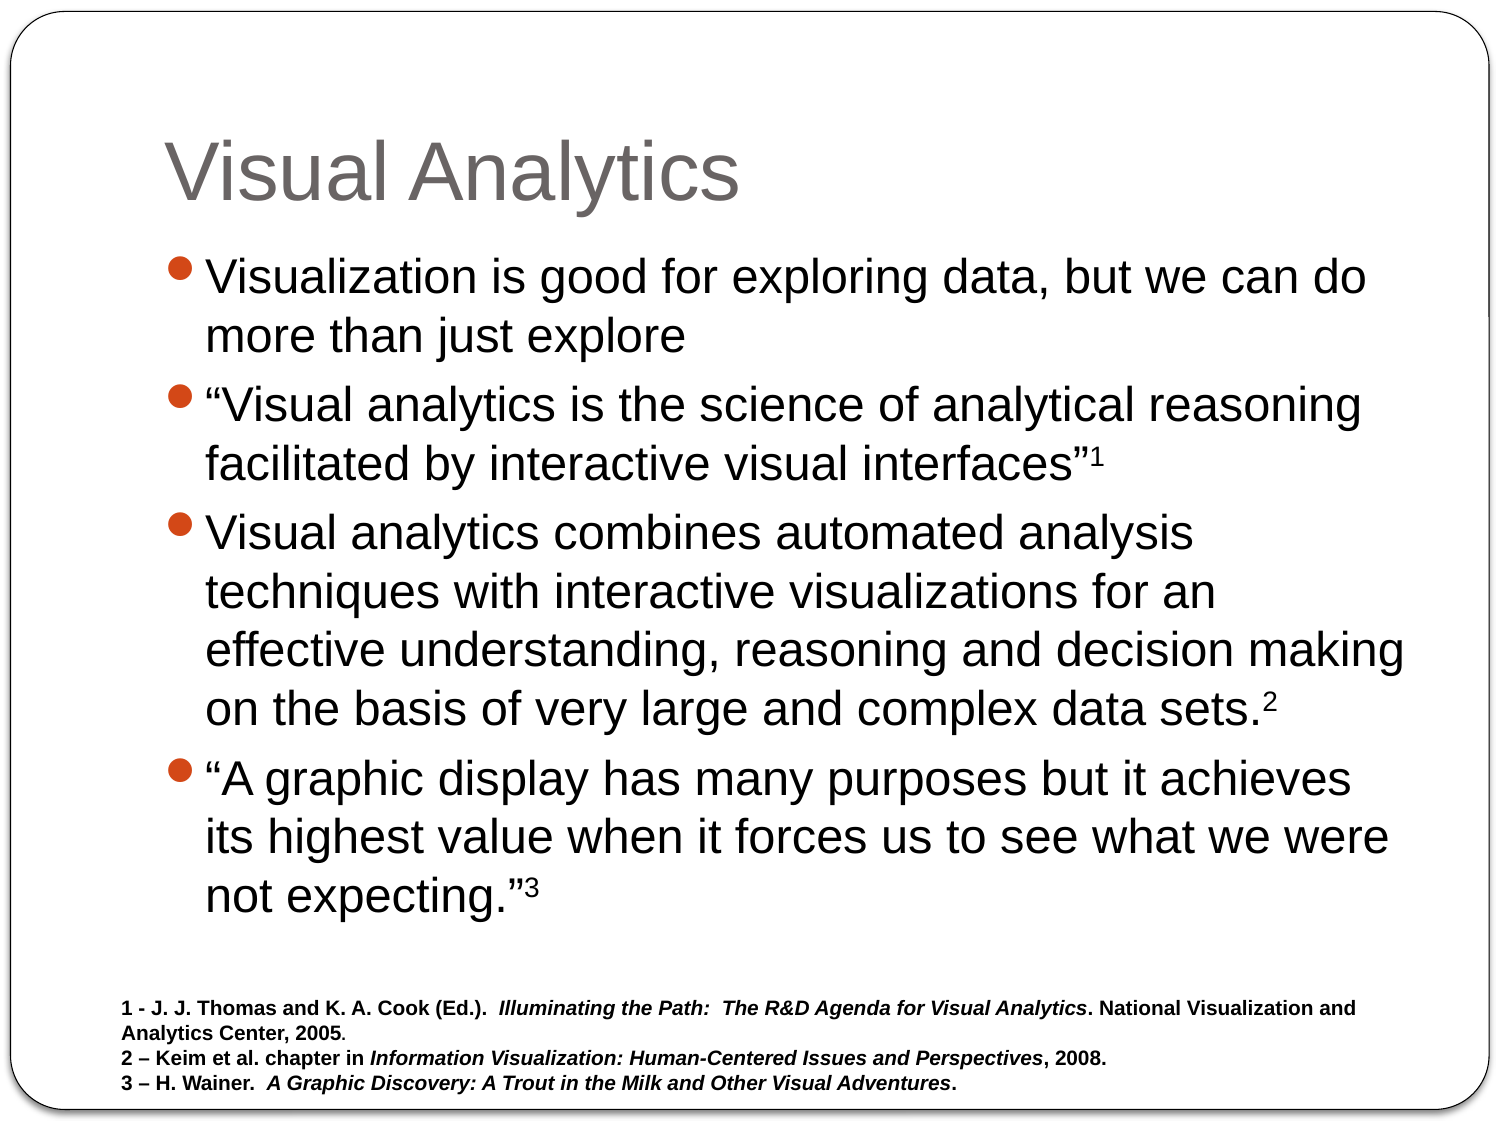

# Visual Analytics
Visualization is good for exploring data, but we can do more than just explore
“Visual analytics is the science of analytical reasoning facilitated by interactive visual interfaces”1
Visual analytics combines automated analysis techniques with interactive visualizations for an effective understanding, reasoning and decision making on the basis of very large and complex data sets.2
“A graphic display has many purposes but it achieves its highest value when it forces us to see what we were not expecting.”3
1 - J. J. Thomas and K. A. Cook (Ed.).  Illuminating the Path:  The R&D Agenda for Visual Analytics. National Visualization and Analytics Center, 2005.
2 – Keim et al. chapter in Information Visualization: Human-Centered Issues and Perspectives, 2008.
3 – H. Wainer.  A Graphic Discovery: A Trout in the Milk and Other Visual Adventures.